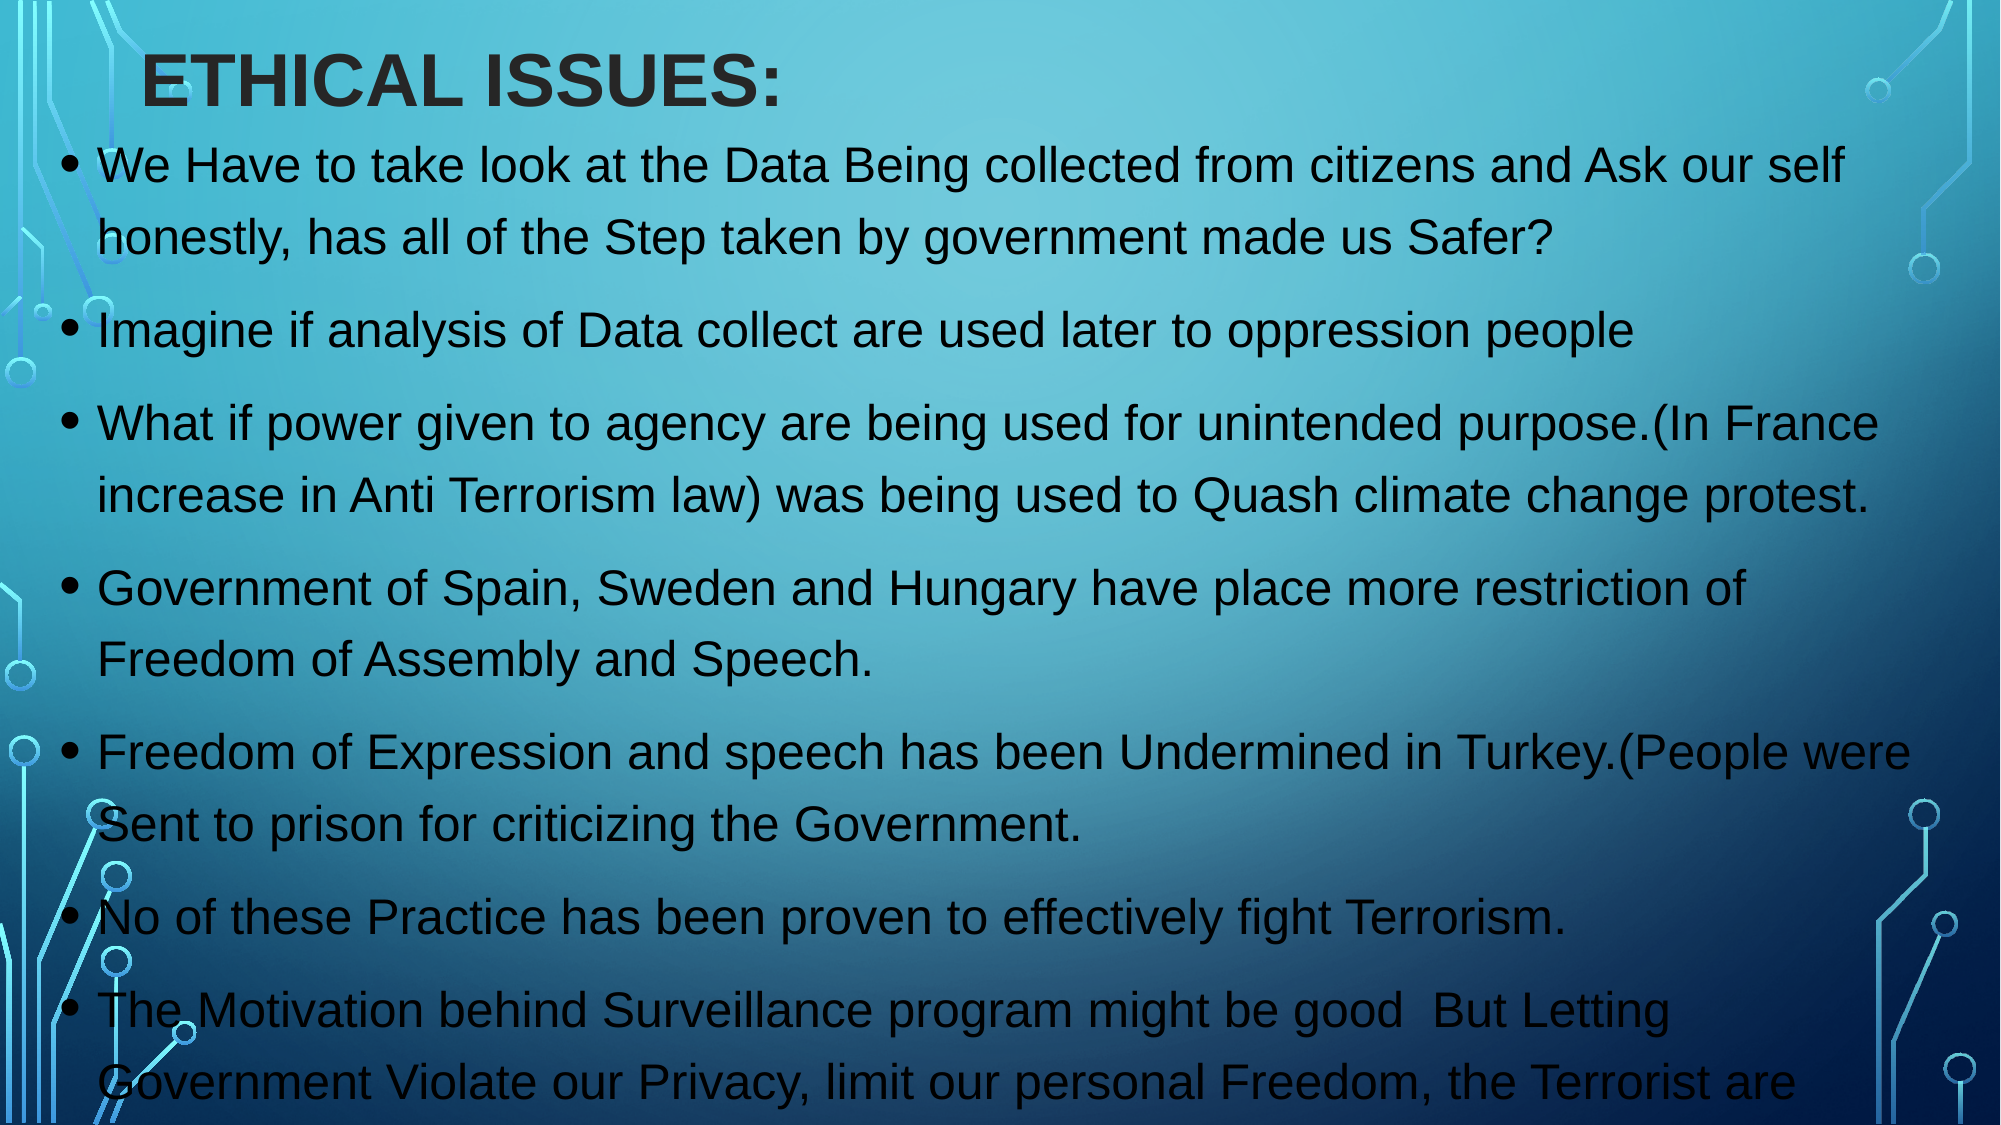

# Ethical Issues:
We Have to take look at the Data Being collected from citizens and Ask our self honestly, has all of the Step taken by government made us Safer?
Imagine if analysis of Data collect are used later to oppression people
What if power given to agency are being used for unintended purpose.(In France increase in Anti Terrorism law) was being used to Quash climate change protest.
Government of Spain, Sweden and Hungary have place more restriction of Freedom of Assembly and Speech.
Freedom of Expression and speech has been Undermined in Turkey.(People were Sent to prison for criticizing the Government.
No of these Practice has been proven to effectively fight Terrorism.
The Motivation behind Surveillance program might be good  But Letting Government Violate our Privacy, limit our personal Freedom, the Terrorist are winning.